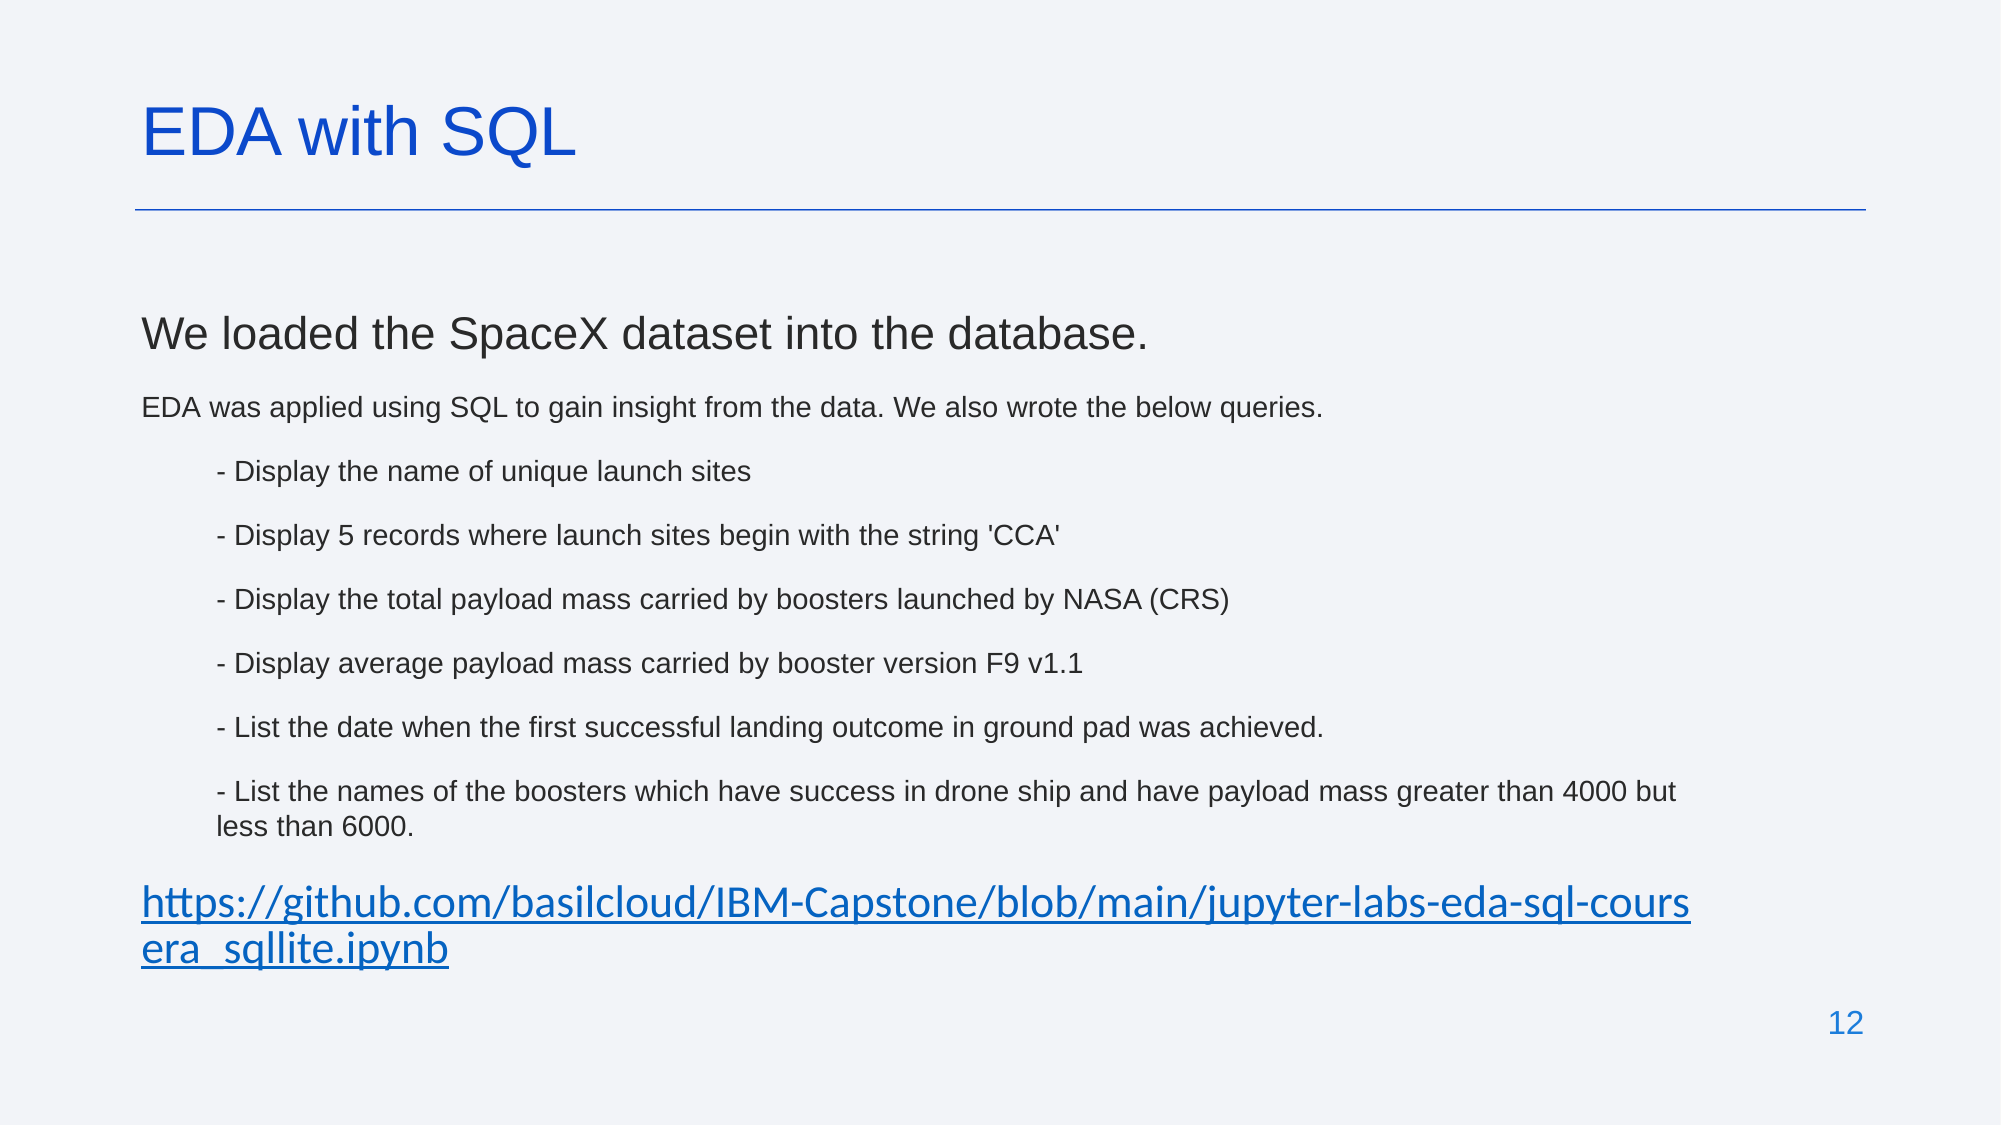

EDA with SQL
We loaded the SpaceX dataset into the database.
EDA was applied using SQL to gain insight from the data. We also wrote the below queries.
- Display the name of unique launch sites
- Display 5 records where launch sites begin with the string 'CCA'
- Display the total payload mass carried by boosters launched by NASA (CRS)
- Display average payload mass carried by booster version F9 v1.1
- List the date when the first successful landing outcome in ground pad was achieved.
- List the names of the boosters which have success in drone ship and have payload mass greater than 4000 but less than 6000.
https://github.com/basilcloud/IBM-Capstone/blob/main/jupyter-labs-eda-sql-coursera_sqllite.ipynb

12